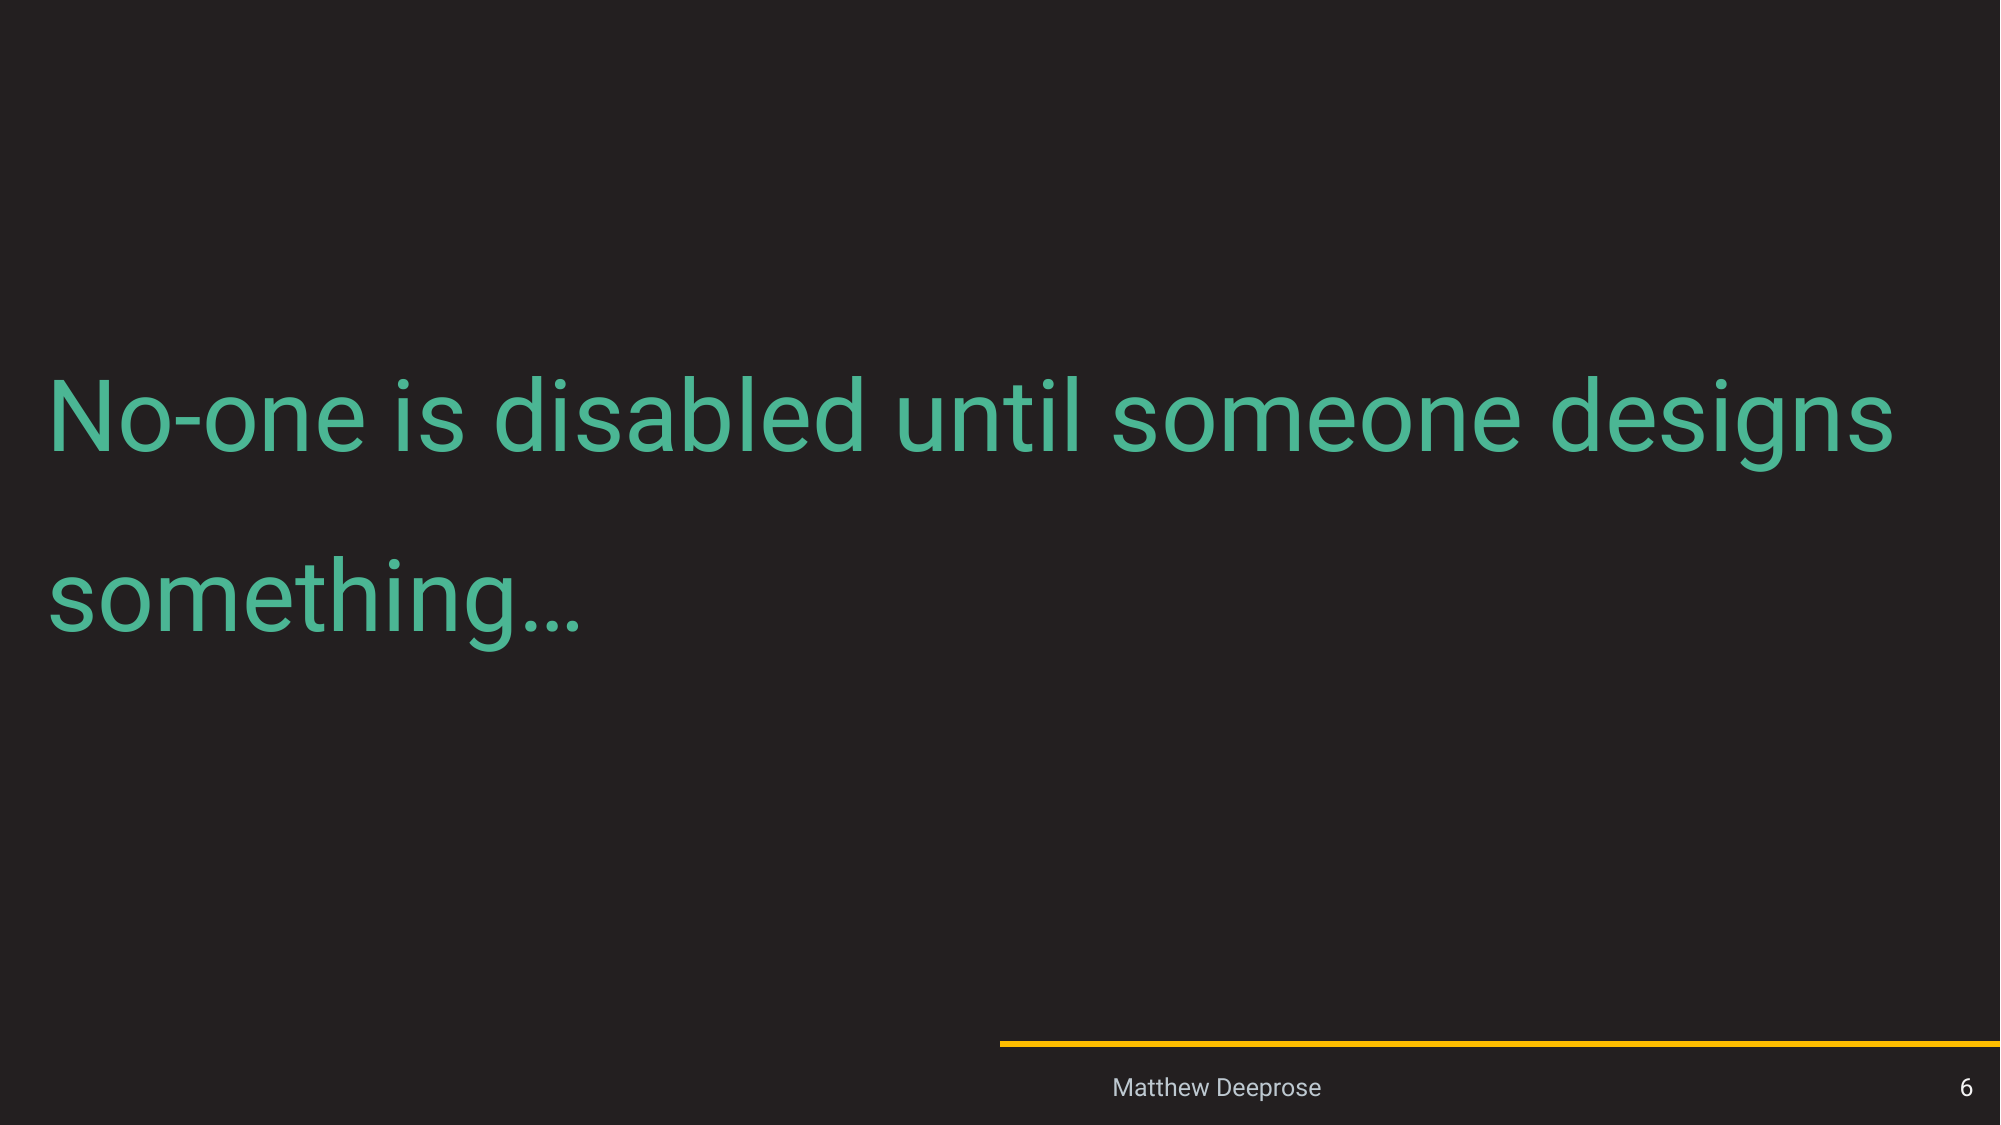

# Intro 3
No-one is disabled until someone designs something…
6
Matthew Deeprose